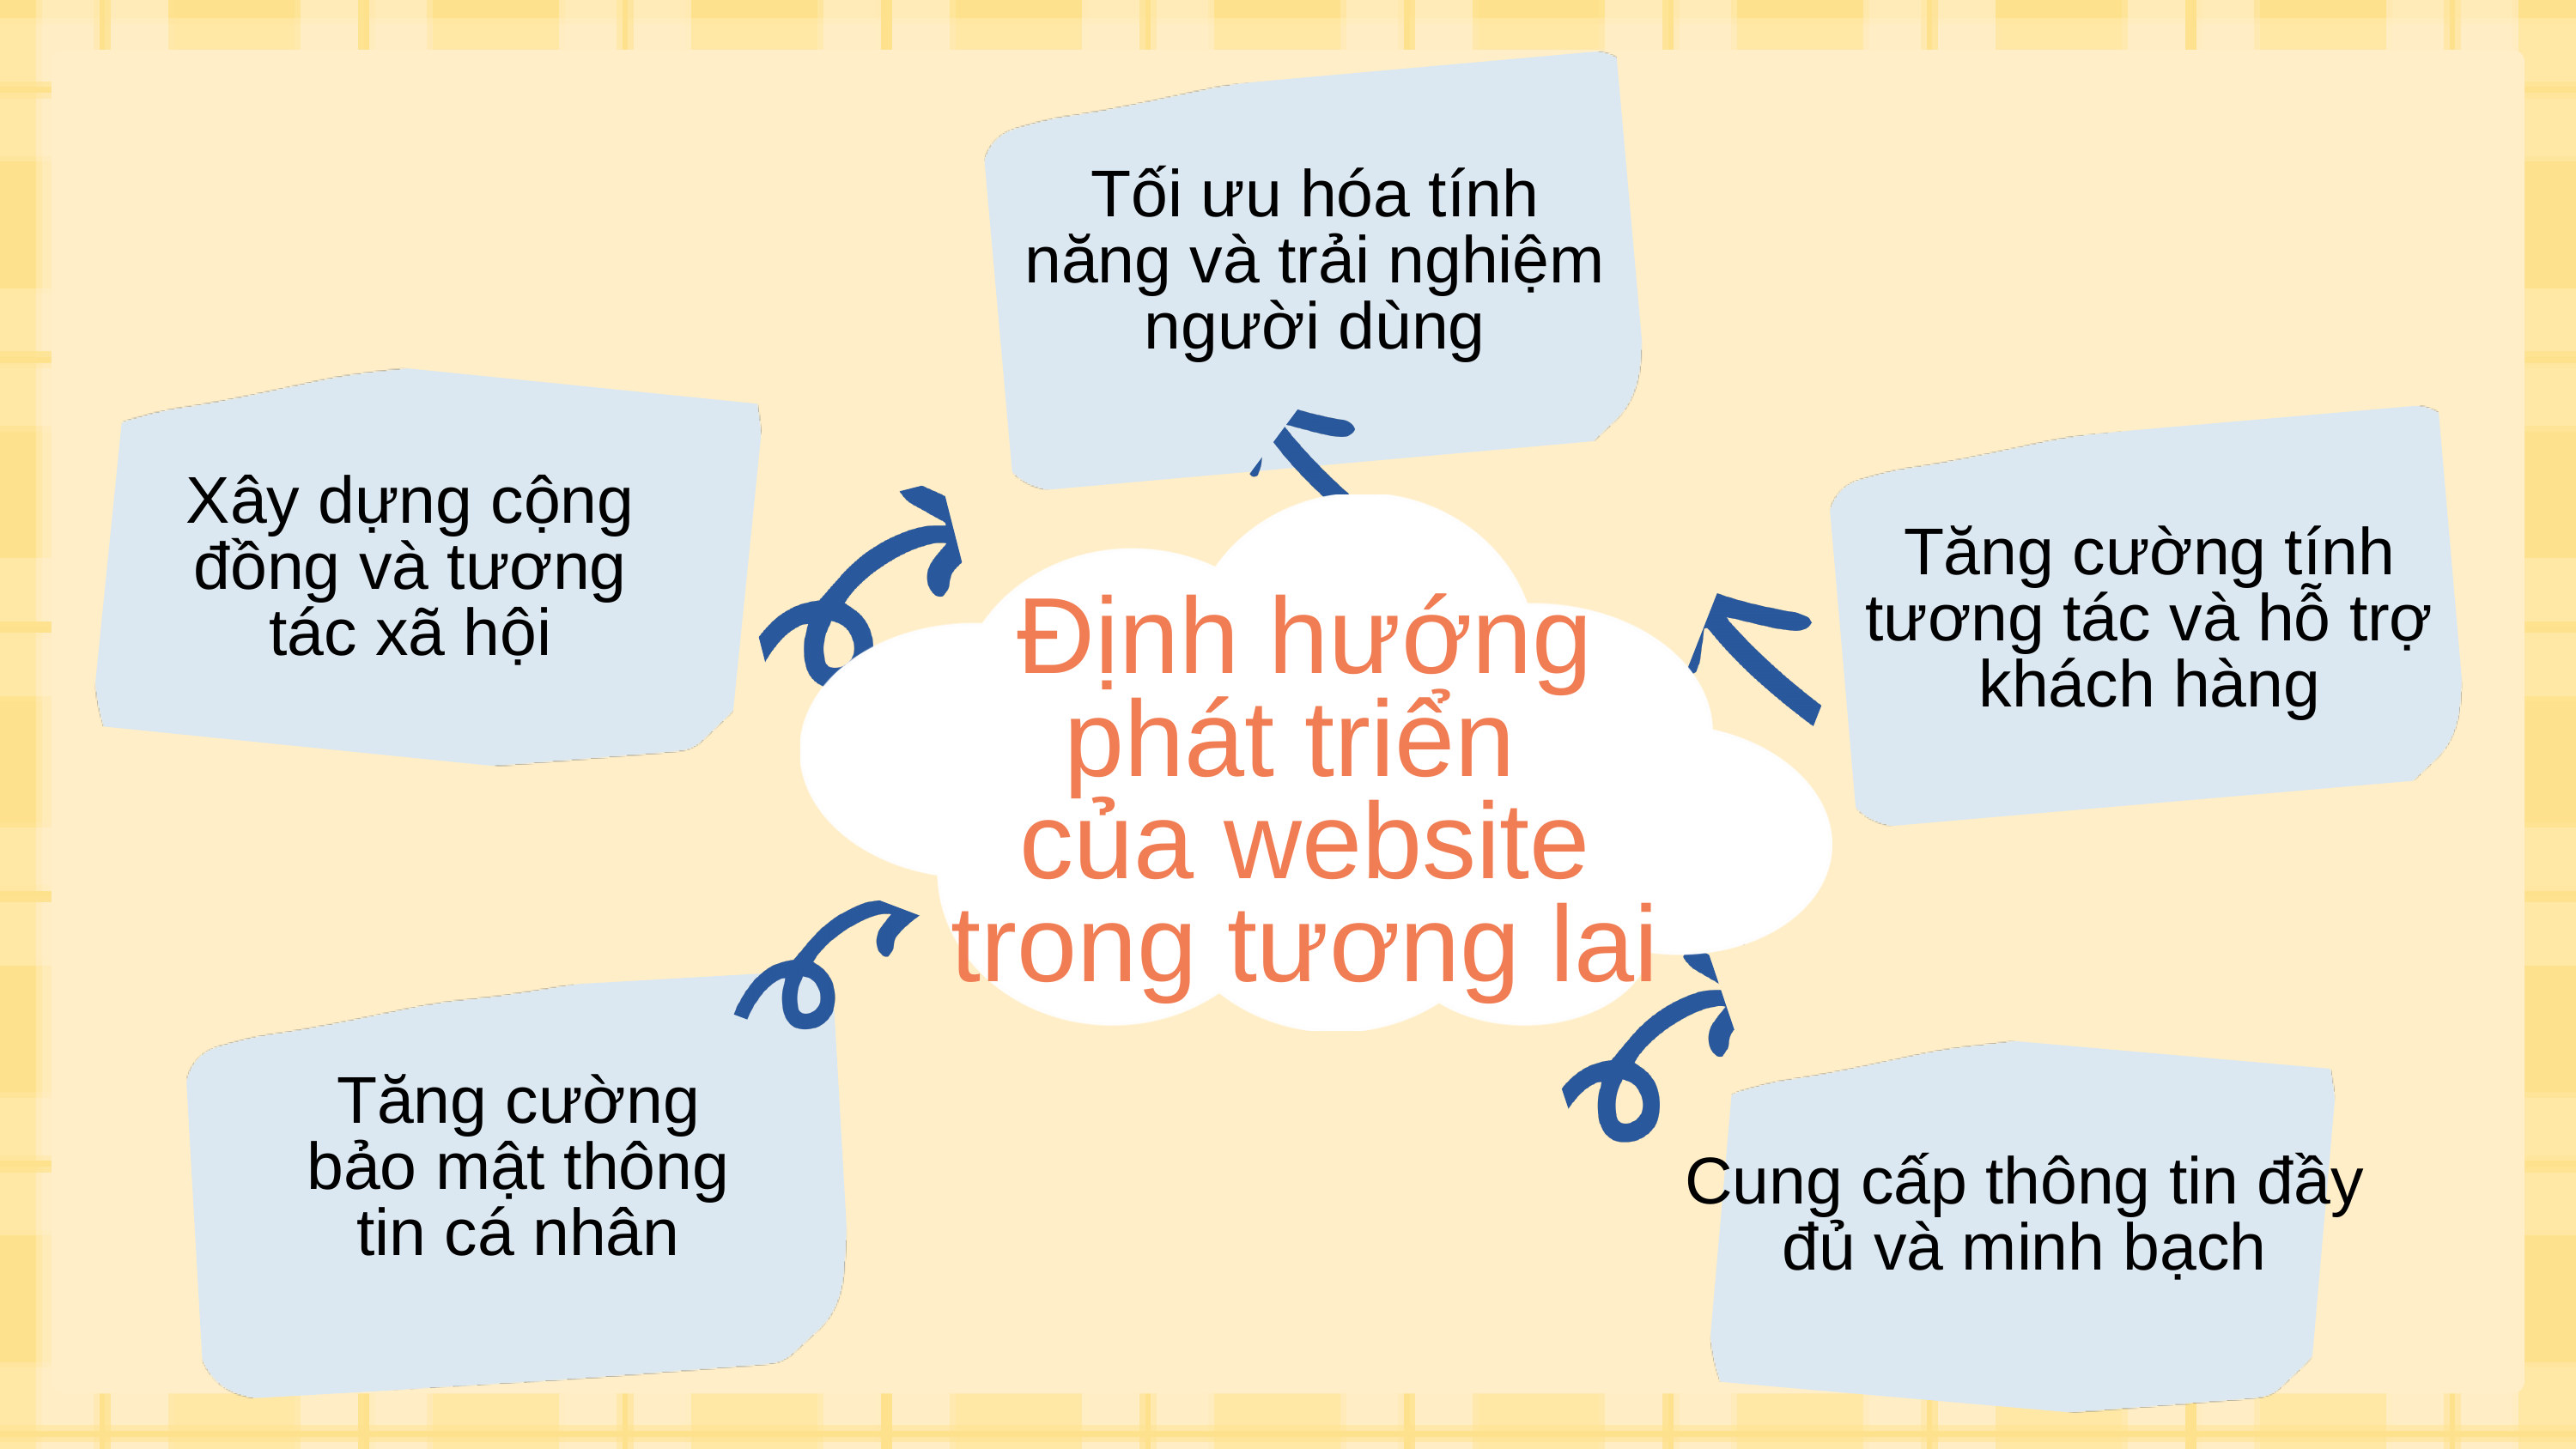

Tối ưu hóa tính năng và trải nghiệm người dùng

Xây dựng cộng đồng và tương tác xã hội

Tăng cường tính tương tác và hỗ trợ khách hàng
Định hướng phát triển
của website trong tương lai

Tăng cường bảo mật thông tin cá nhân
Cung cấp thông tin đầy đủ và minh bạch